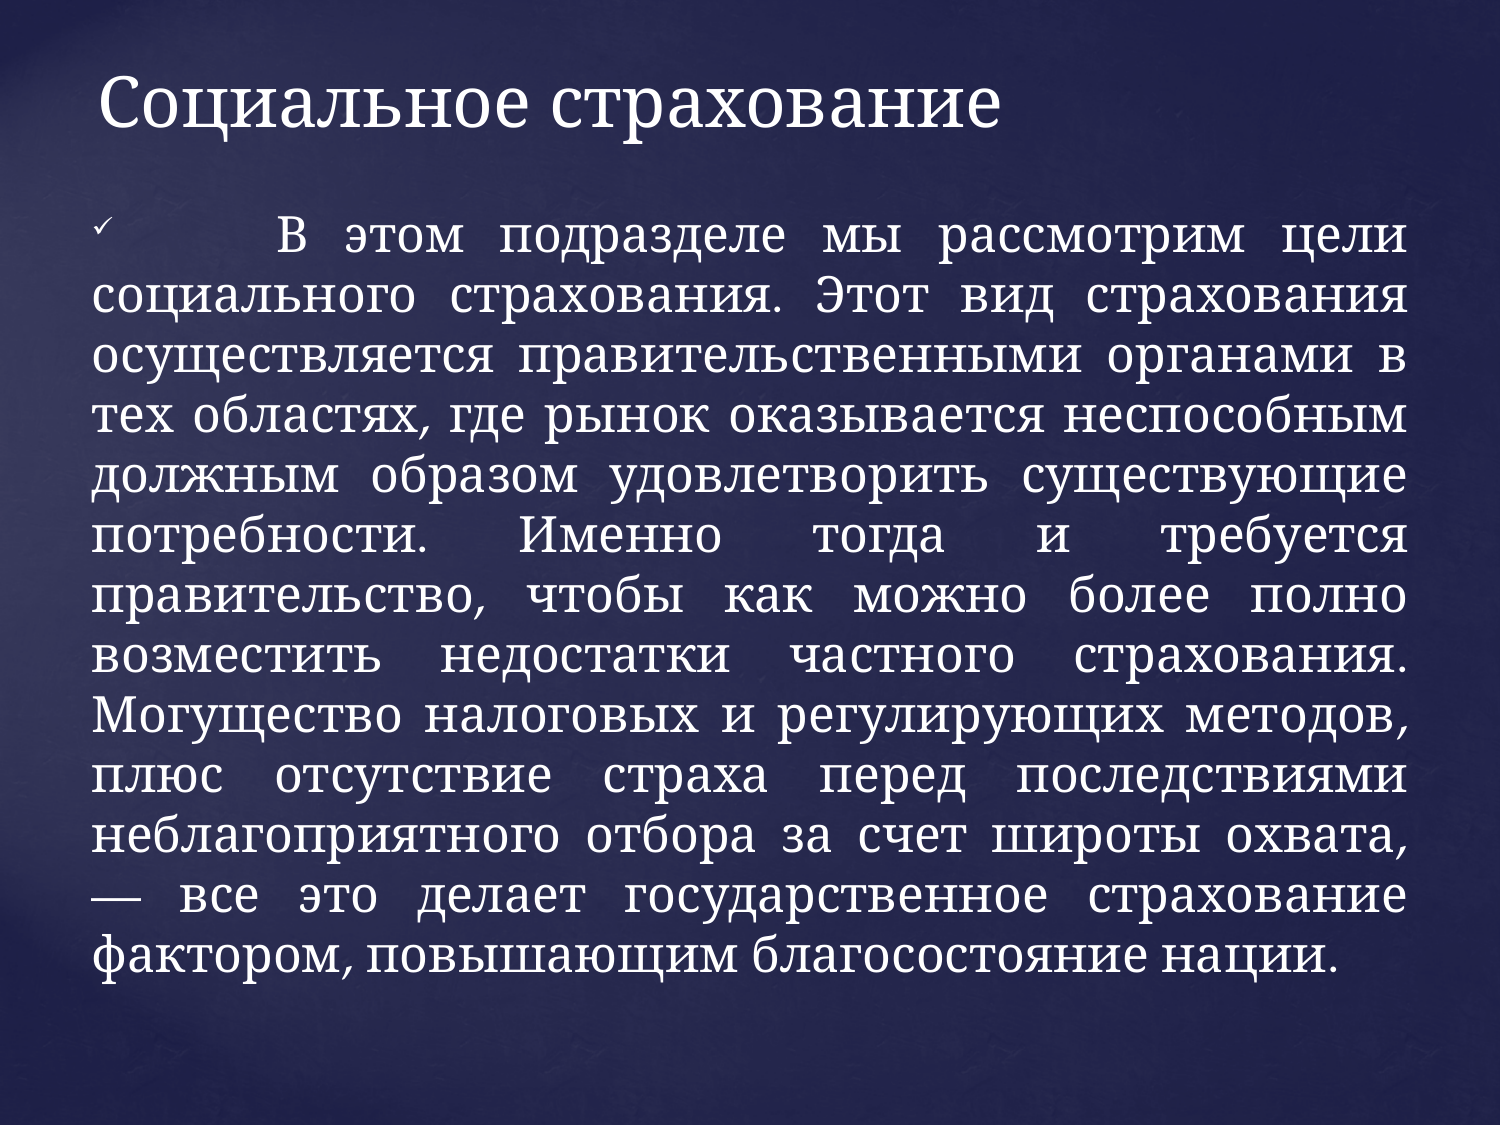

# Социальное страхование
	 В этом подразделе мы рассмотрим цели социального страхования. Этот вид страхования осуществляется правительственными органами в тех областях, где рынок оказывается неспособным должным образом удовлетворить существующие потребности. Именно тогда и требуется правительство, чтобы как можно более полно возместить недостатки частного страхования. Могущество налоговых и регулирующих методов, плюс отсутствие страха перед последствиями неблагоприятного отбора за счет широты охвата, — все это делает государственное страхование фактором, повышающим благосостояние нации.